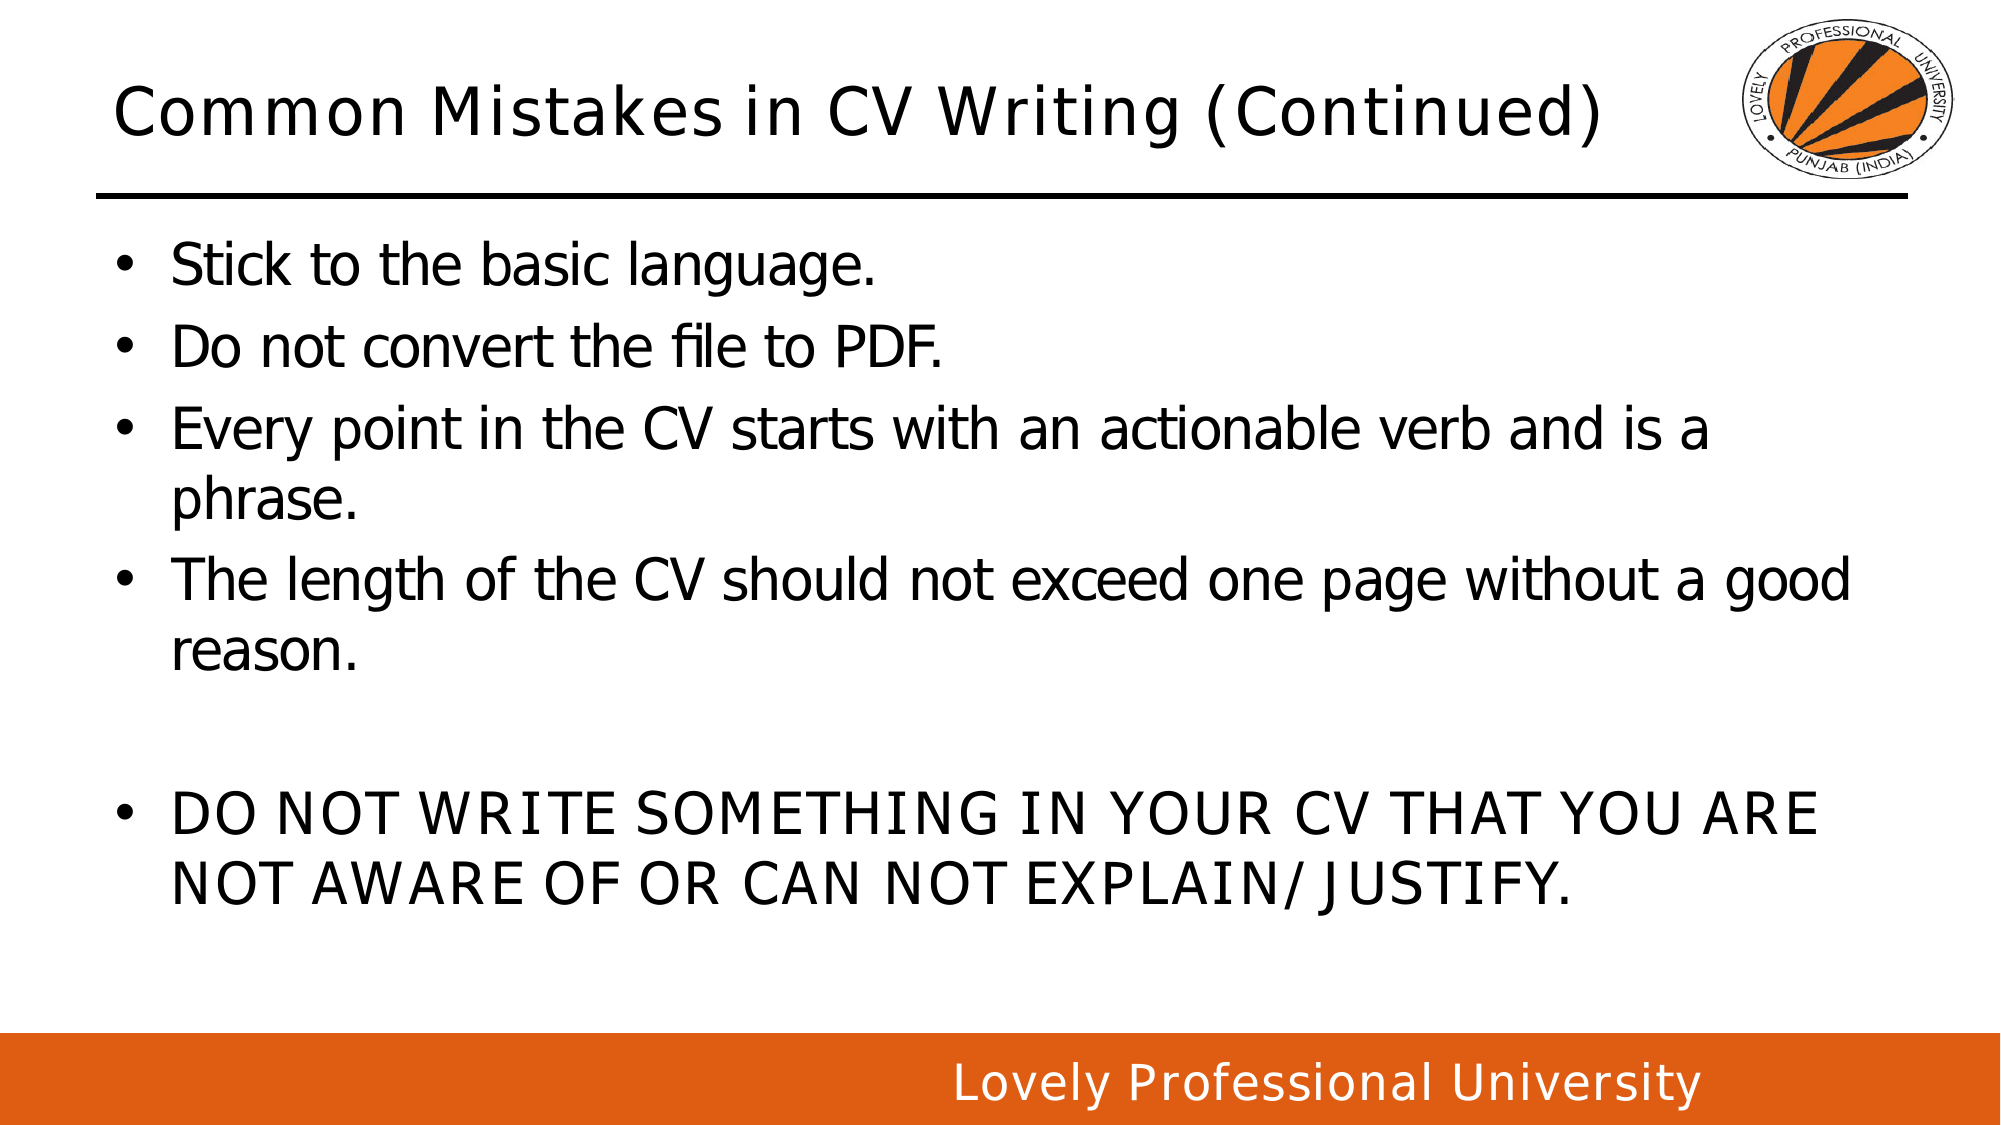

# Common Mistakes in CV Writing (Continued)
Stick to the basic language.
Do not convert the file to PDF.
Every point in the CV starts with an actionable verb and is a phrase.
The length of the CV should not exceed one page without a good reason.

DO NOT WRITE SOMETHING IN YOUR CV THAT YOU ARE NOT AWARE OF OR CAN NOT EXPLAIN/JUSTIFY.